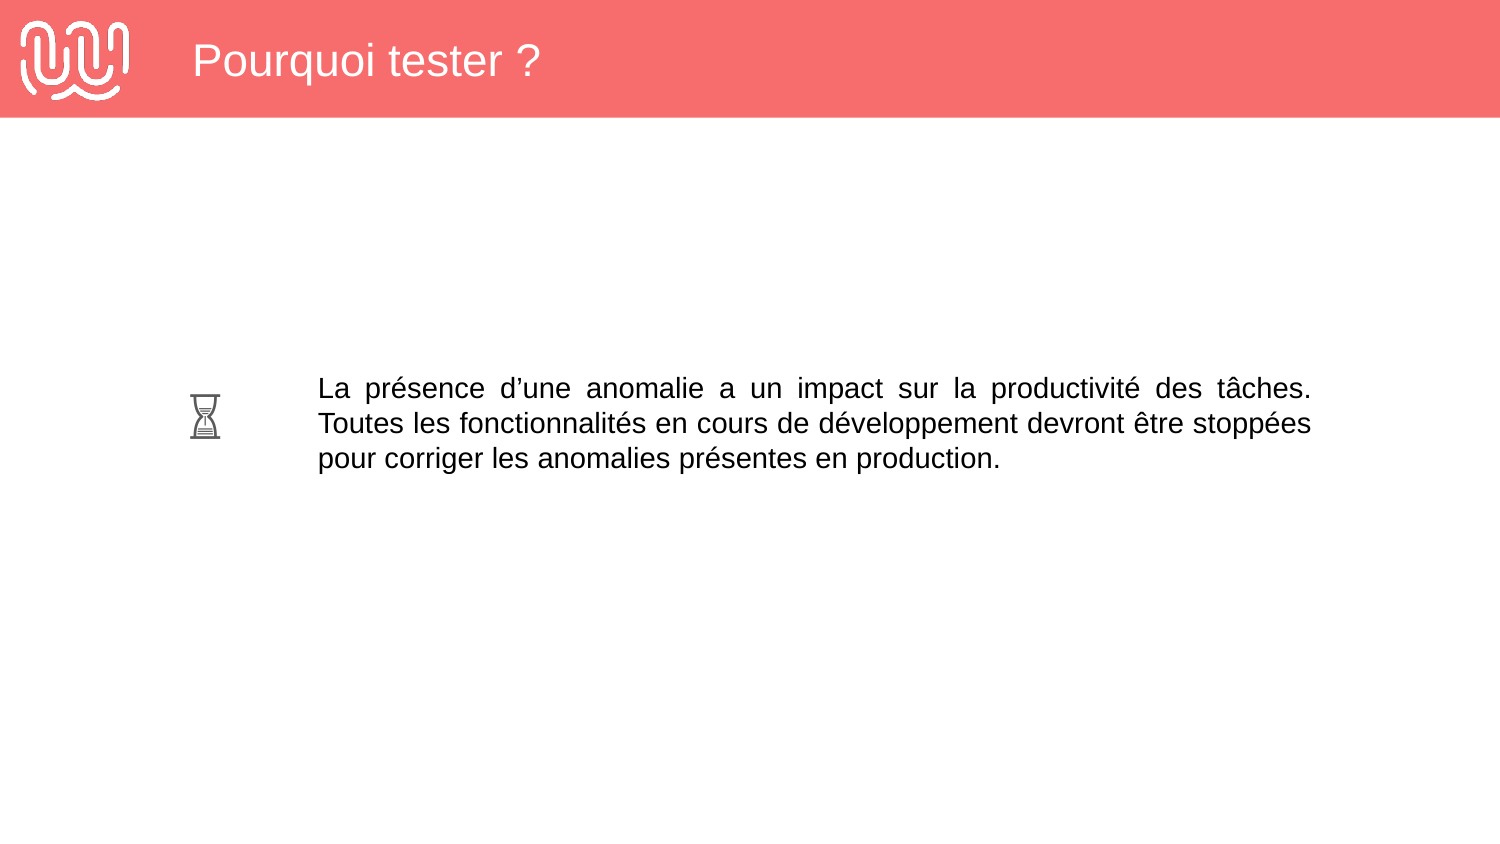

# Pourquoi tester ?
La présence d’une anomalie a un impact sur la productivité des tâches. Toutes les fonctionnalités en cours de développement devront être stoppées pour corriger les anomalies présentes en production.
⏳